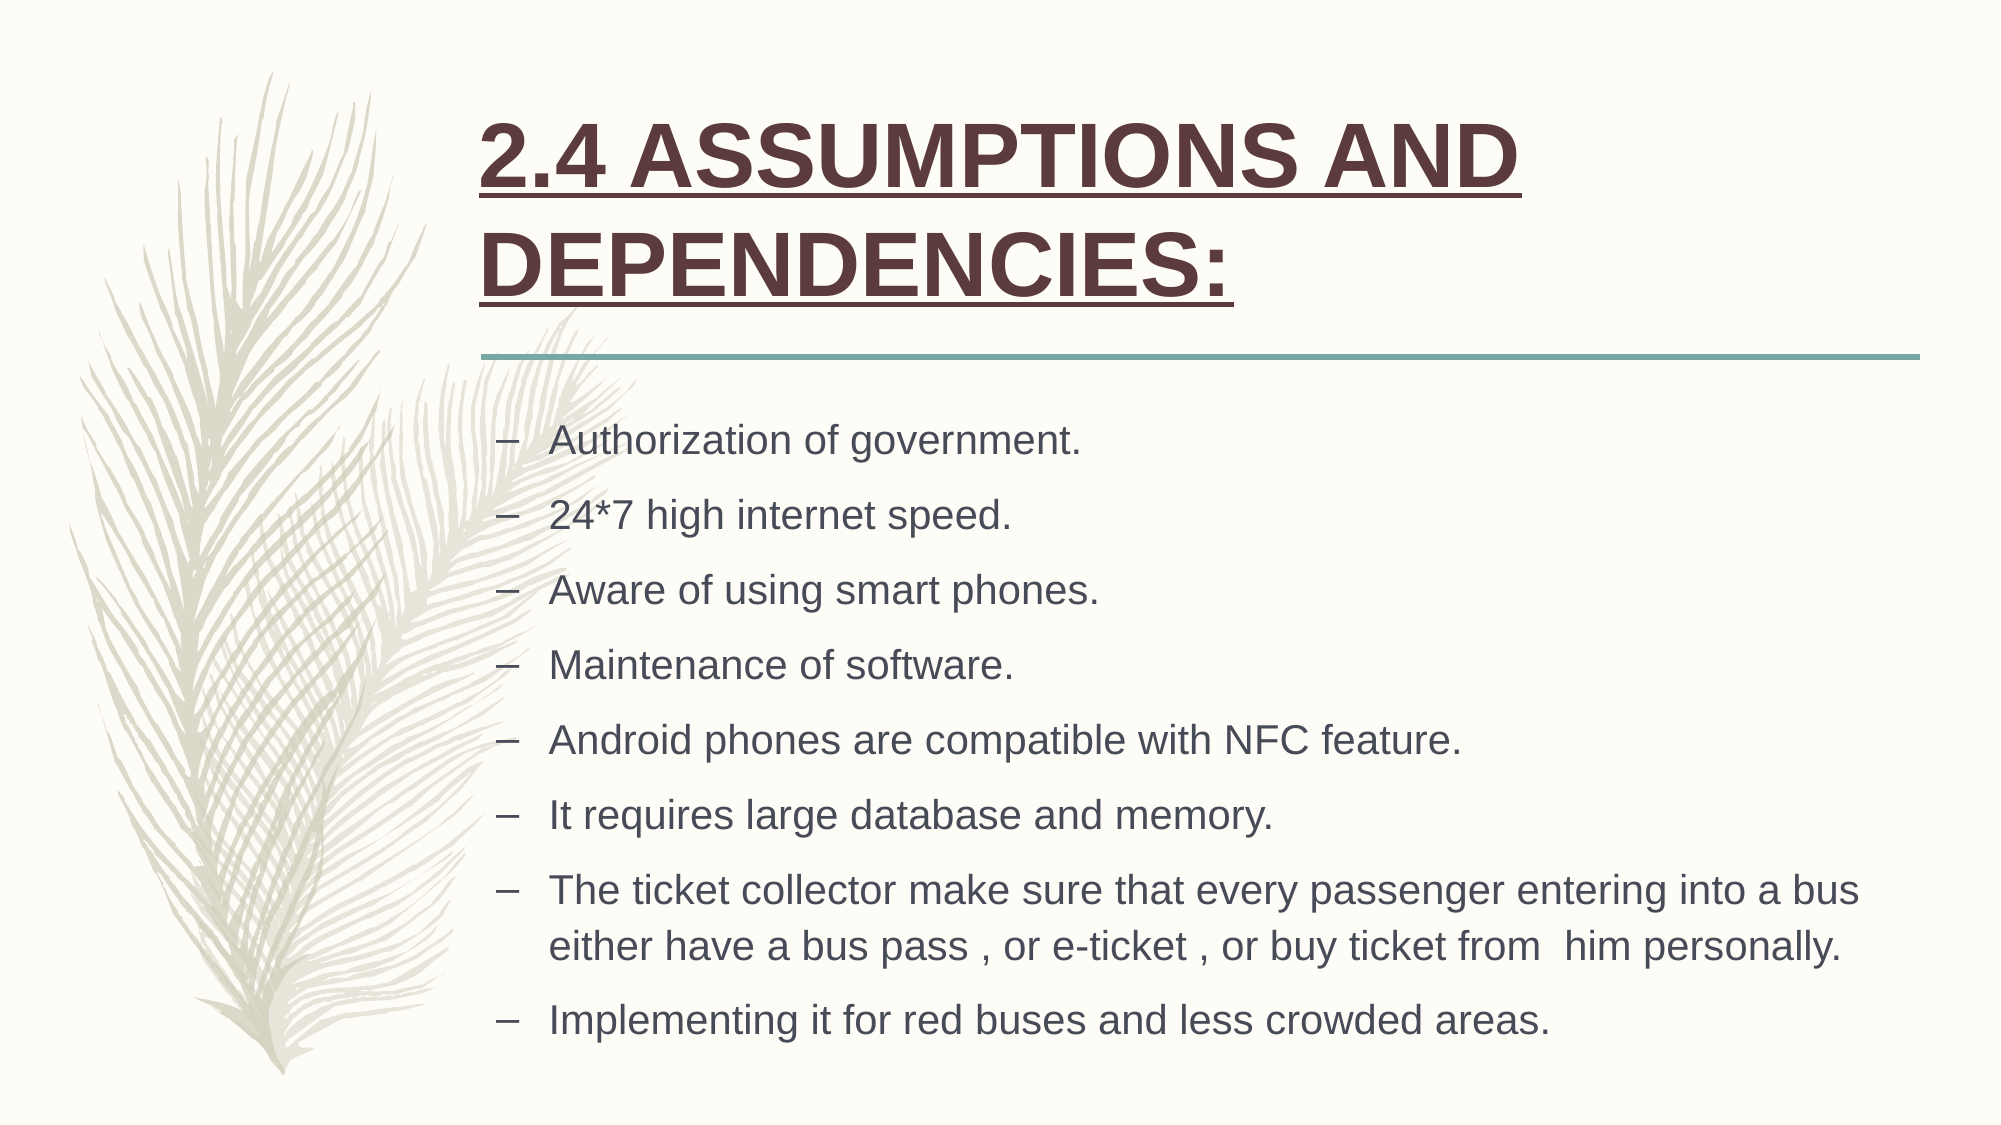

# 2.4 ASSUMPTIONS AND DEPENDENCIES:
Authorization of government.
24*7 high internet speed.
Aware of using smart phones.
Maintenance of software.
Android phones are compatible with NFC feature.
It requires large database and memory.
The ticket collector make sure that every passenger entering into a bus either have a bus pass , or e-ticket , or buy ticket from  him personally.
Implementing it for red buses and less crowded areas.